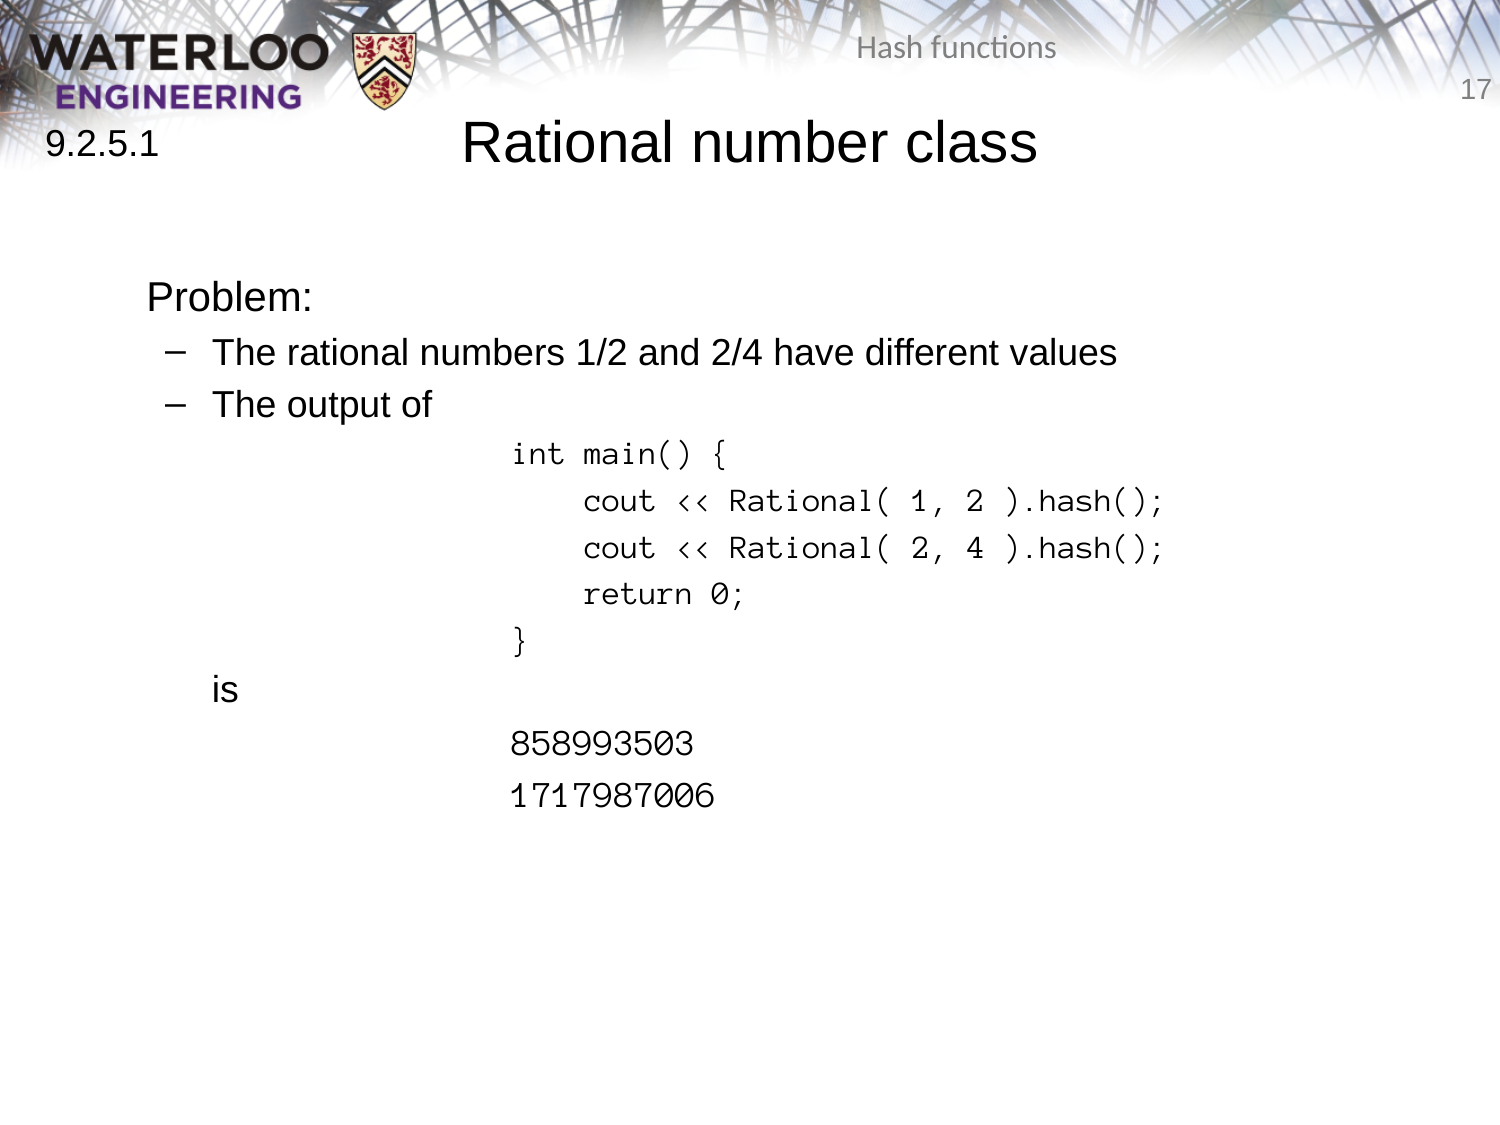

# Rational number class
9.2.5.1
	Problem:
The rational numbers 1/2 and 2/4 have different values
The output of
			int main() {
			    cout << Rational( 1, 2 ).hash();
			    cout << Rational( 2, 4 ).hash();
			    return 0;
			}
	is
			858993503
			1717987006